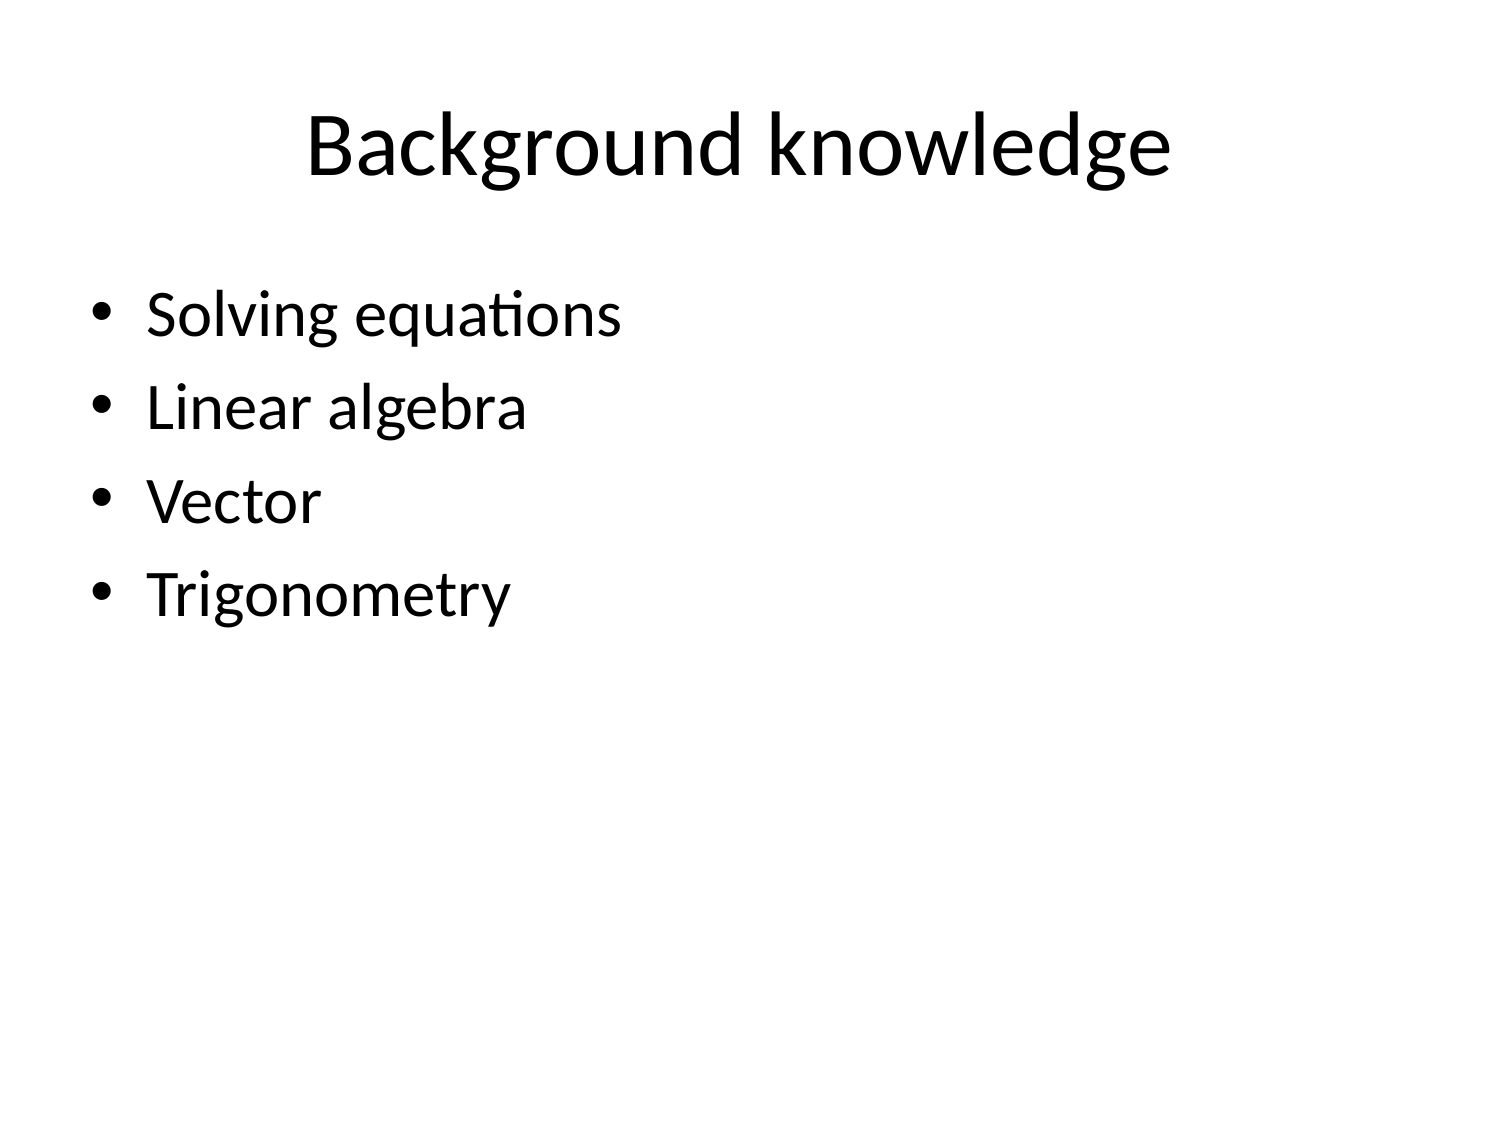

# Background knowledge
Solving equations
Linear algebra
Vector
Trigonometry